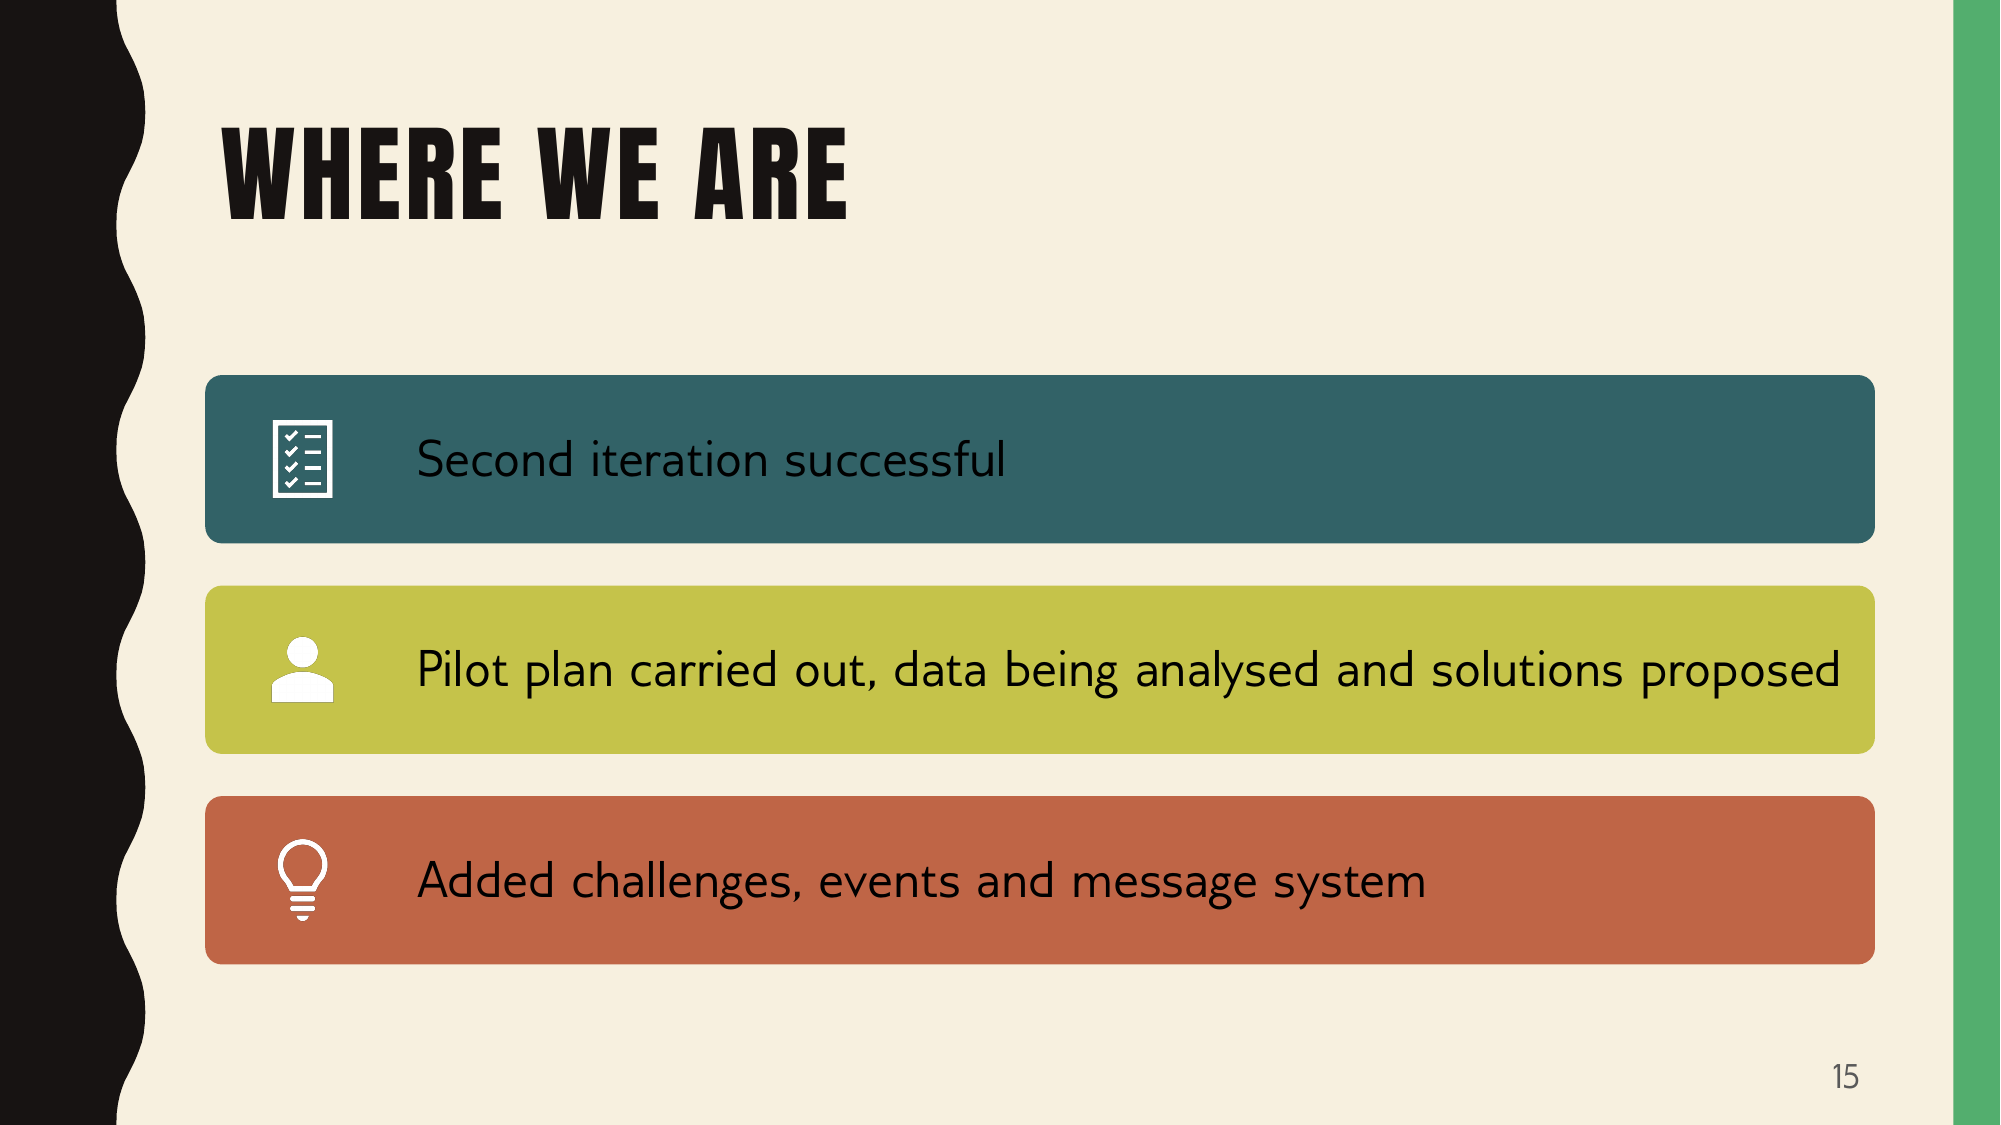

# Where we are
Second iteration successful
Pilot plan carried out, data being analysed and solutions proposed
Added challenges, events and message system
15